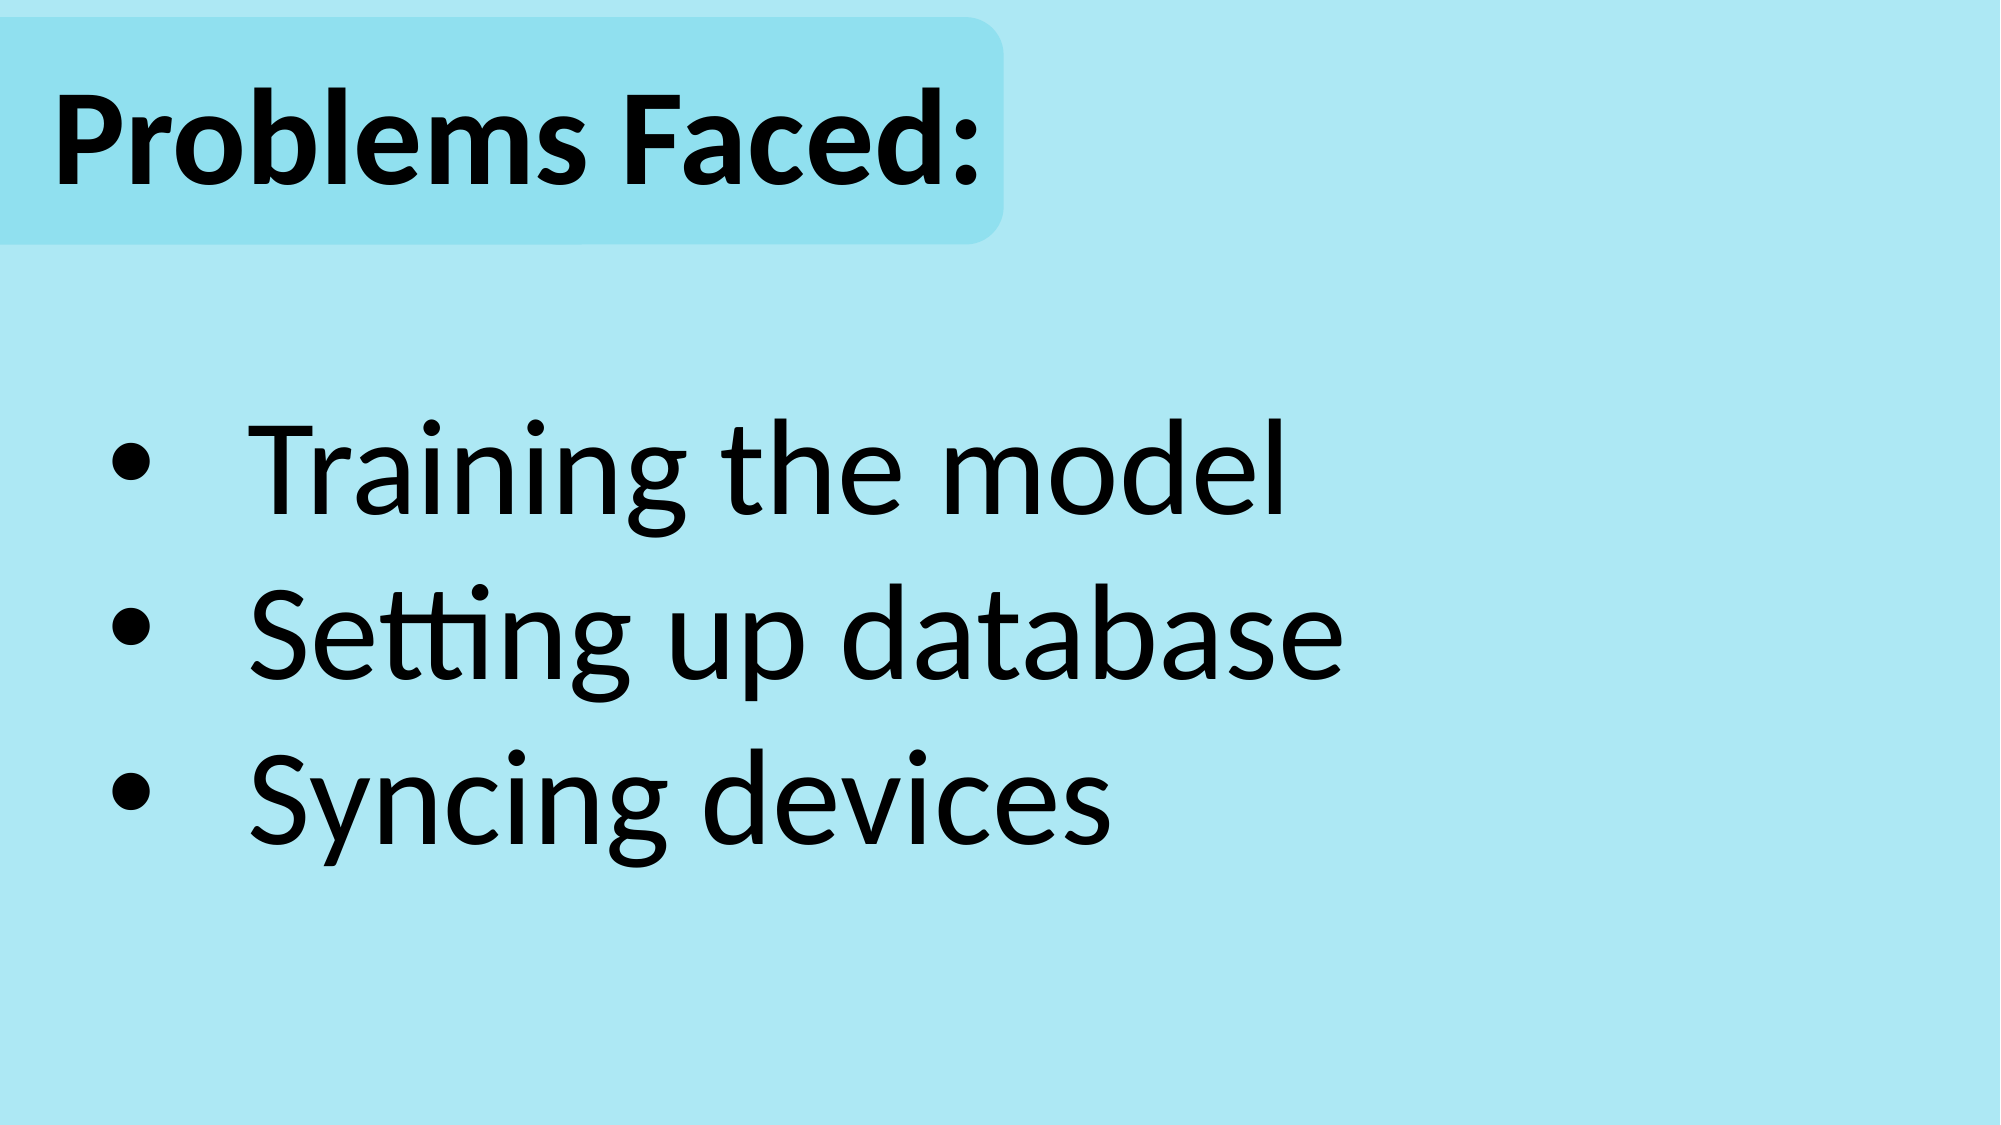

Future Scope:

Problems Faced:
Training the model
Setting up database
Syncing devices